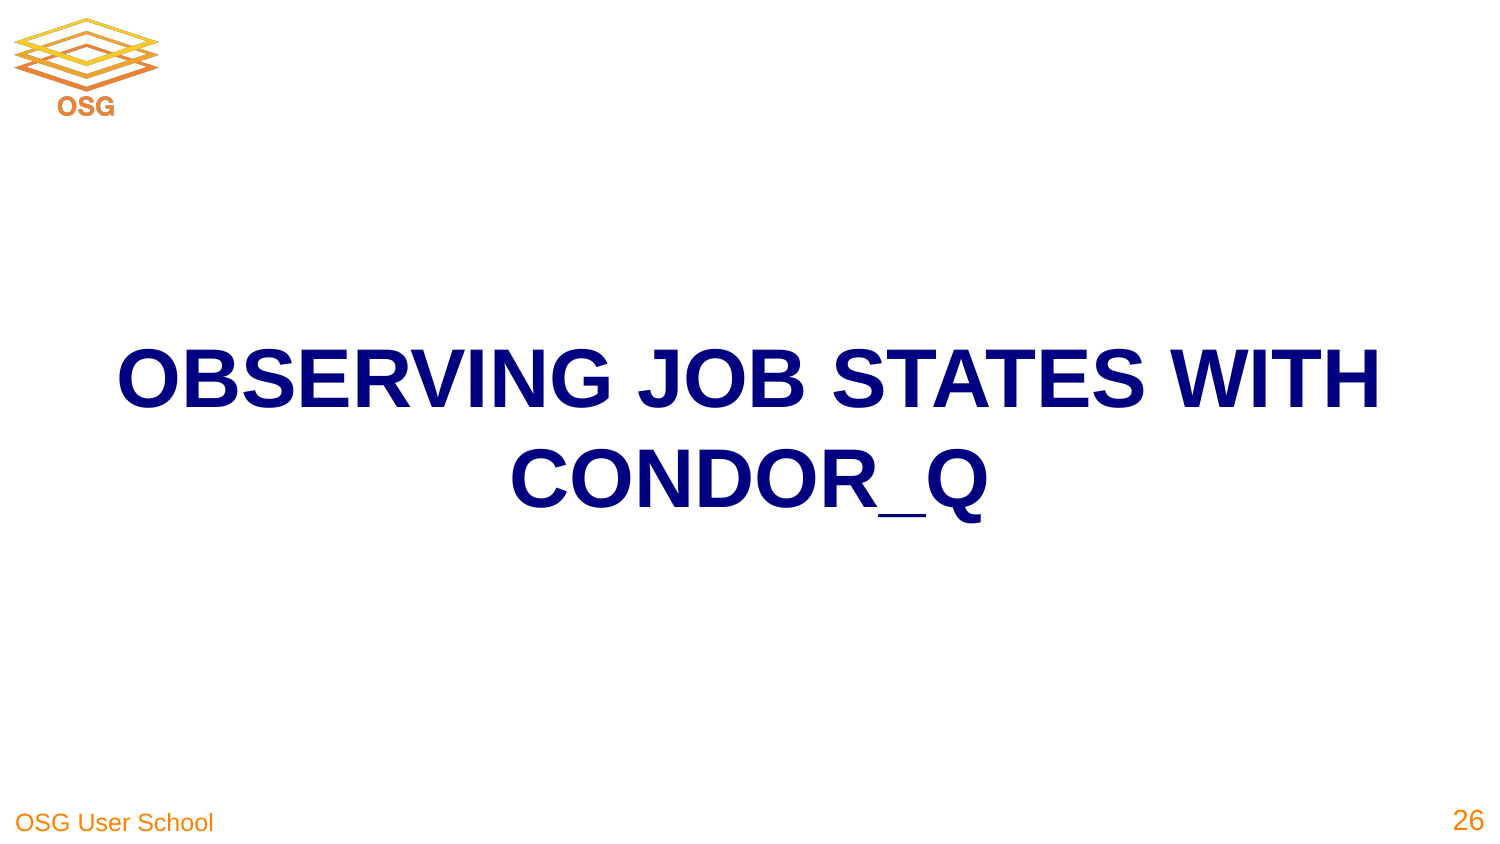

# Observing Job STATES with condor_q

26